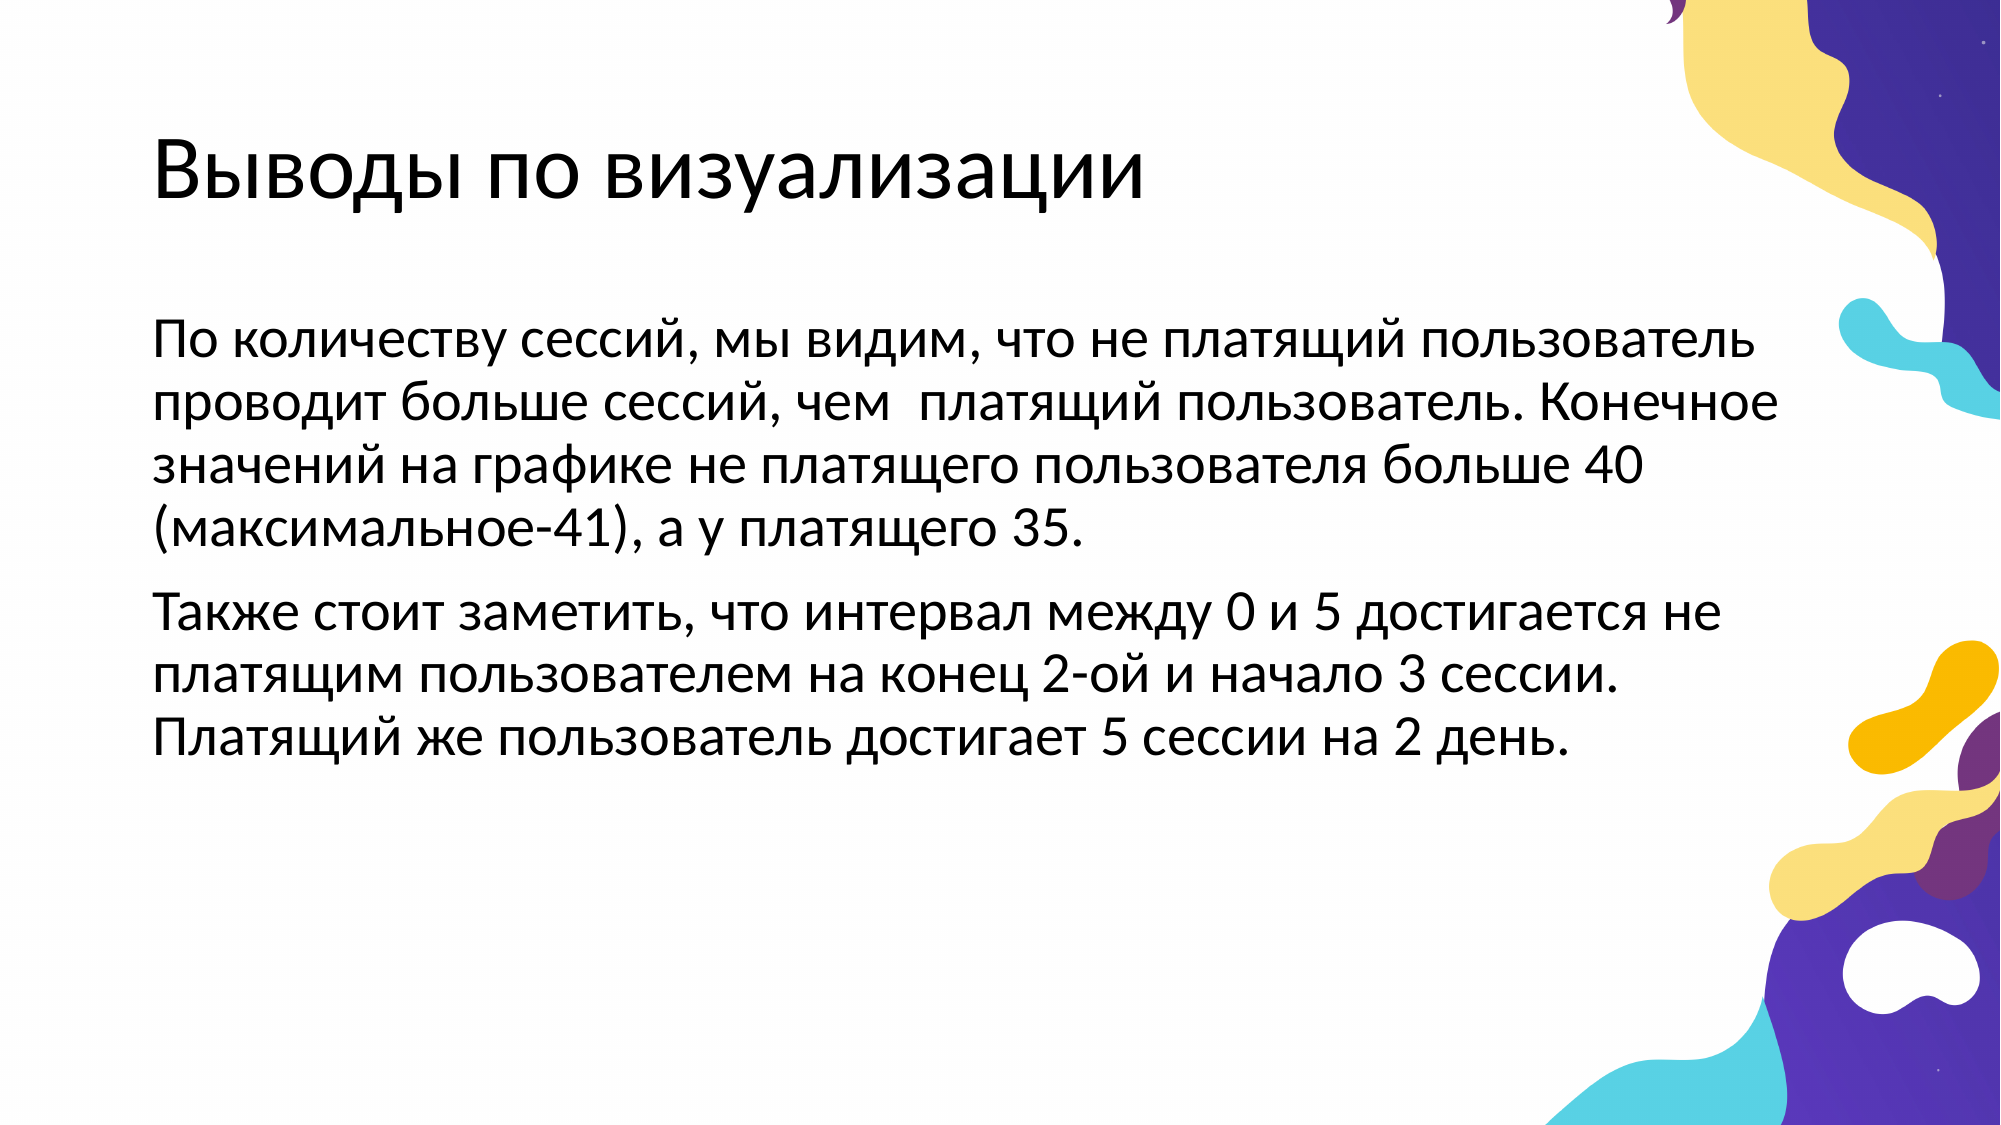

# Выводы по визуализации
По количеству сессий, мы видим, что не платящий пользователь проводит больше сессий, чем  платящий пользователь. Конечное значений на графике не платящего пользователя больше 40 (максимальное-41), а у платящего 35.
Также стоит заметить, что интервал между 0 и 5 достигается не платящим пользователем на конец 2-ой и начало 3 сессии. Платящий же пользователь достигает 5 сессии на 2 день.